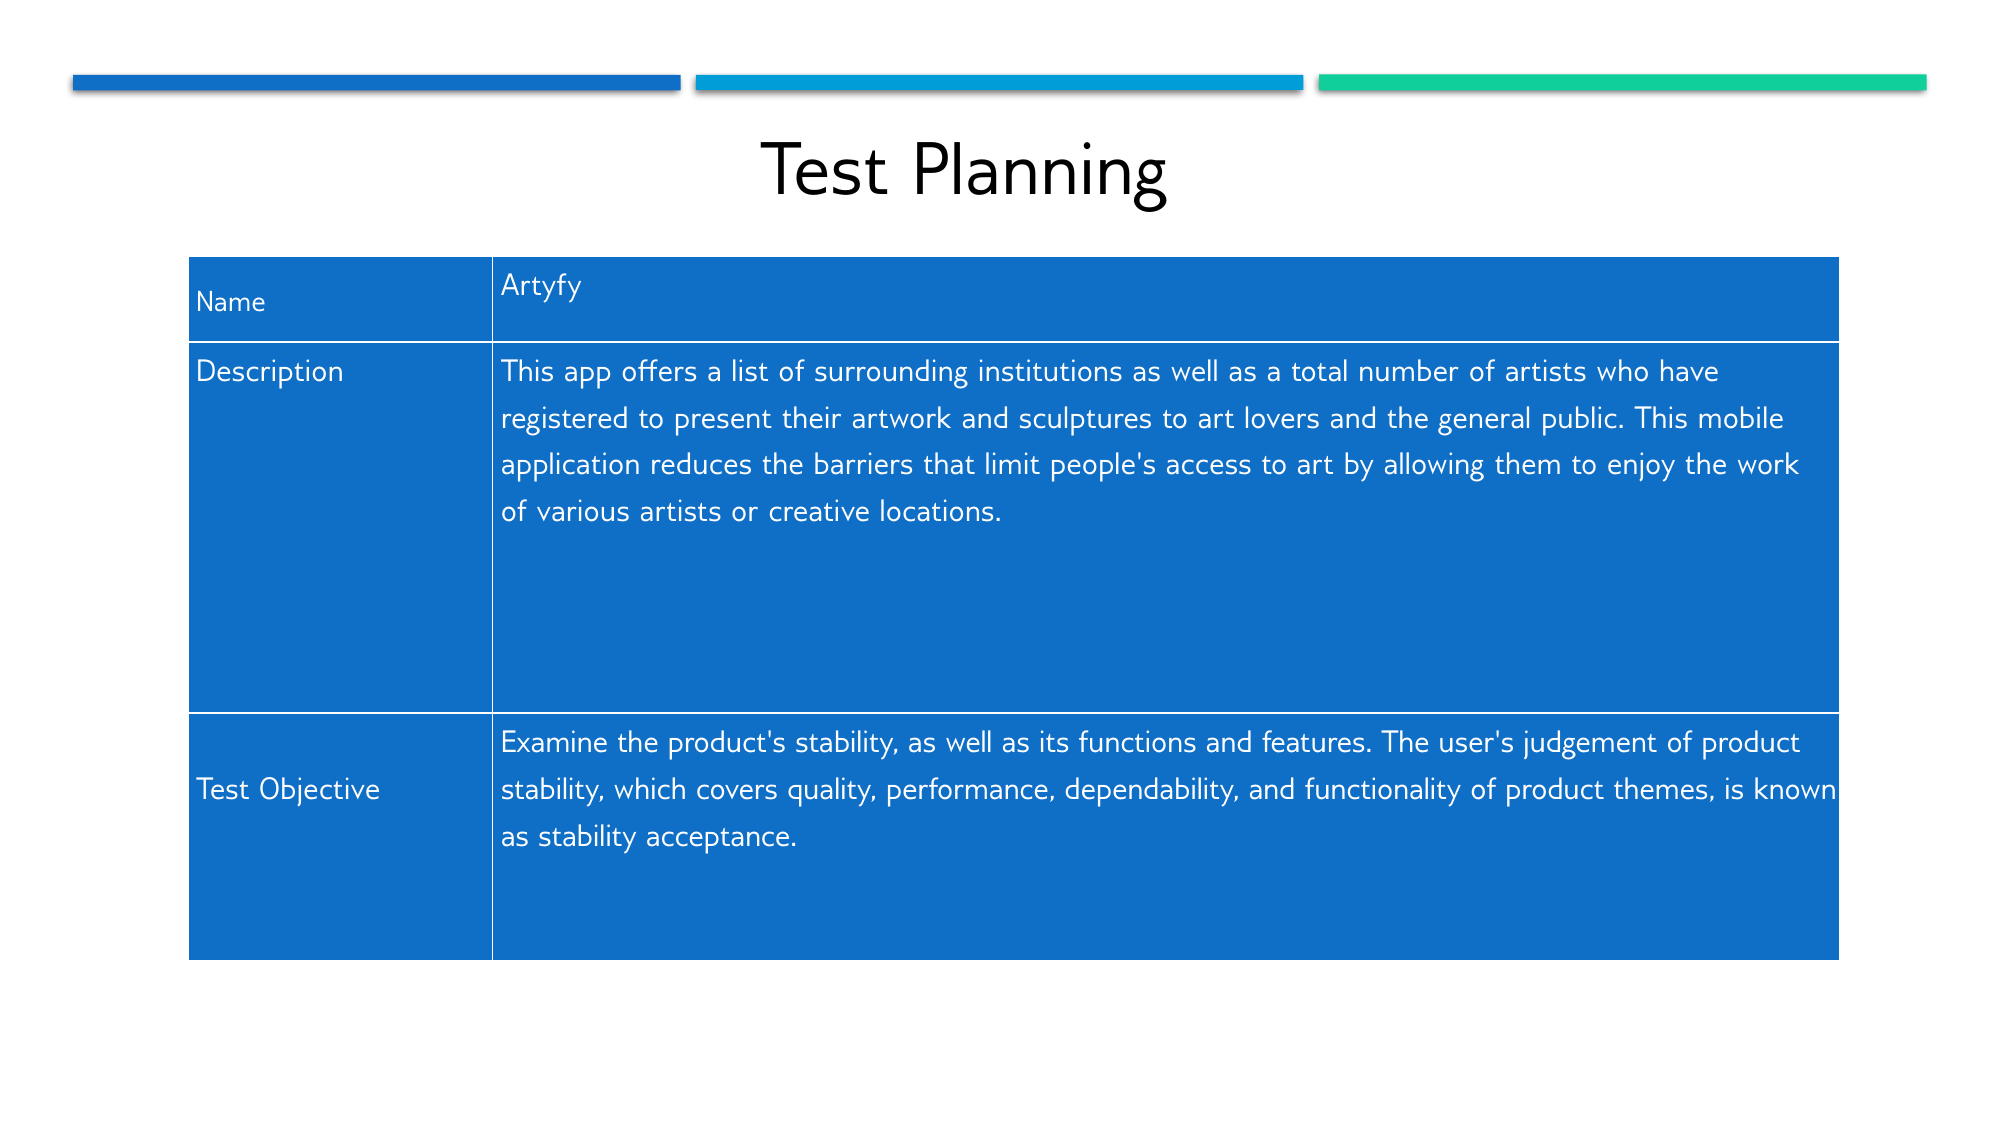

# Test Planning
| Name | Artyfy |
| --- | --- |
| Description | This app offers a list of surrounding institutions as well as a total number of artists who have registered to present their artwork and sculptures to art lovers and the general public. This mobile application reduces the barriers that limit people's access to art by allowing them to enjoy the work of various artists or creative locations. |
| Test Objective | Examine the product's stability, as well as its functions and features. The user's judgement of product stability, which covers quality, performance, dependability, and functionality of product themes, is known as stability acceptance. |